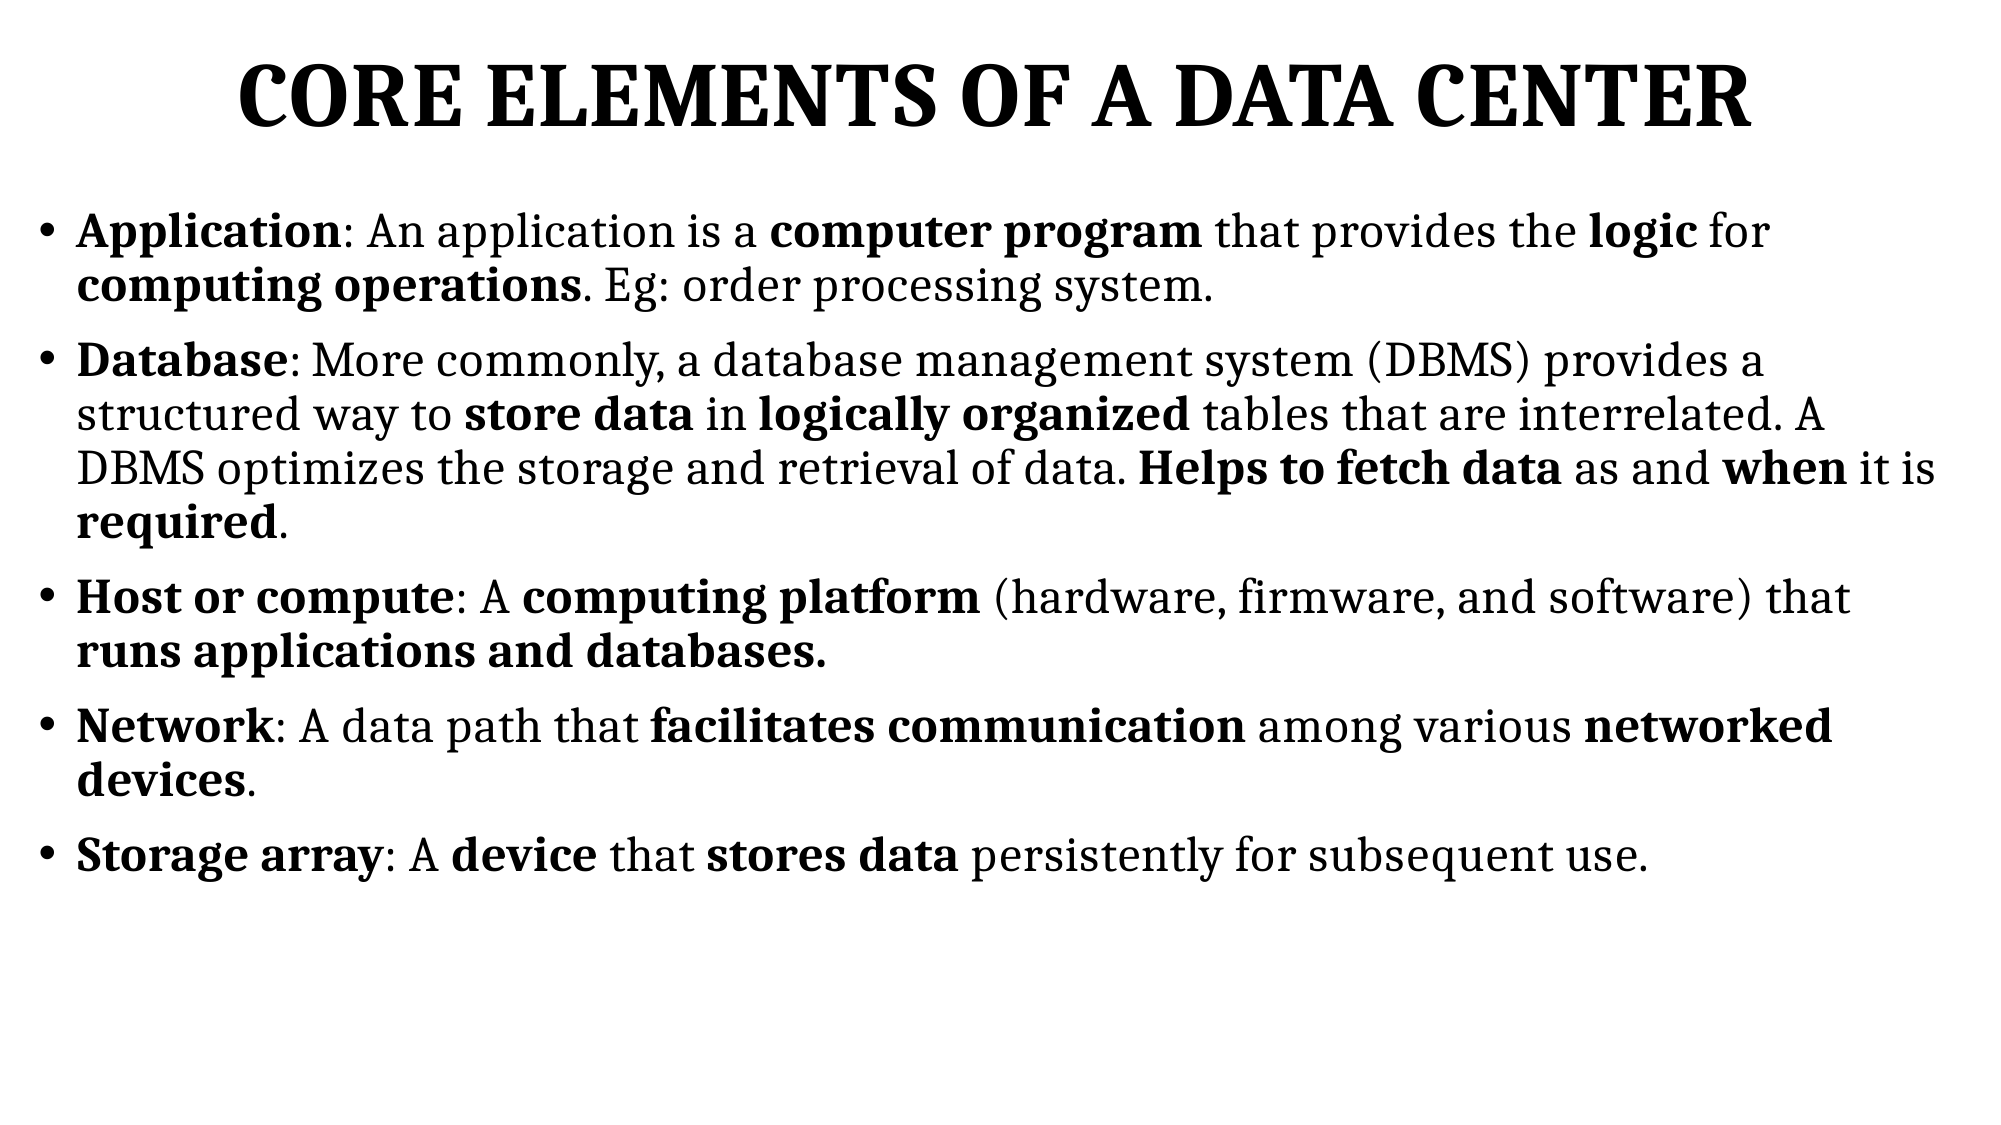

# CORE ELEMENTS OF A DATA CENTER
Application: An application is a computer program that provides the logic for computing operations. Eg: order processing system.
Database: More commonly, a database management system (DBMS) provides a structured way to store data in logically organized tables that are interrelated. A DBMS optimizes the storage and retrieval of data. Helps to fetch data as and when it is required.
Host or compute: A computing platform (hardware, firmware, and software) that runs applications and databases.
Network: A data path that facilitates communication among various networked devices.
Storage array: A device that stores data persistently for subsequent use.